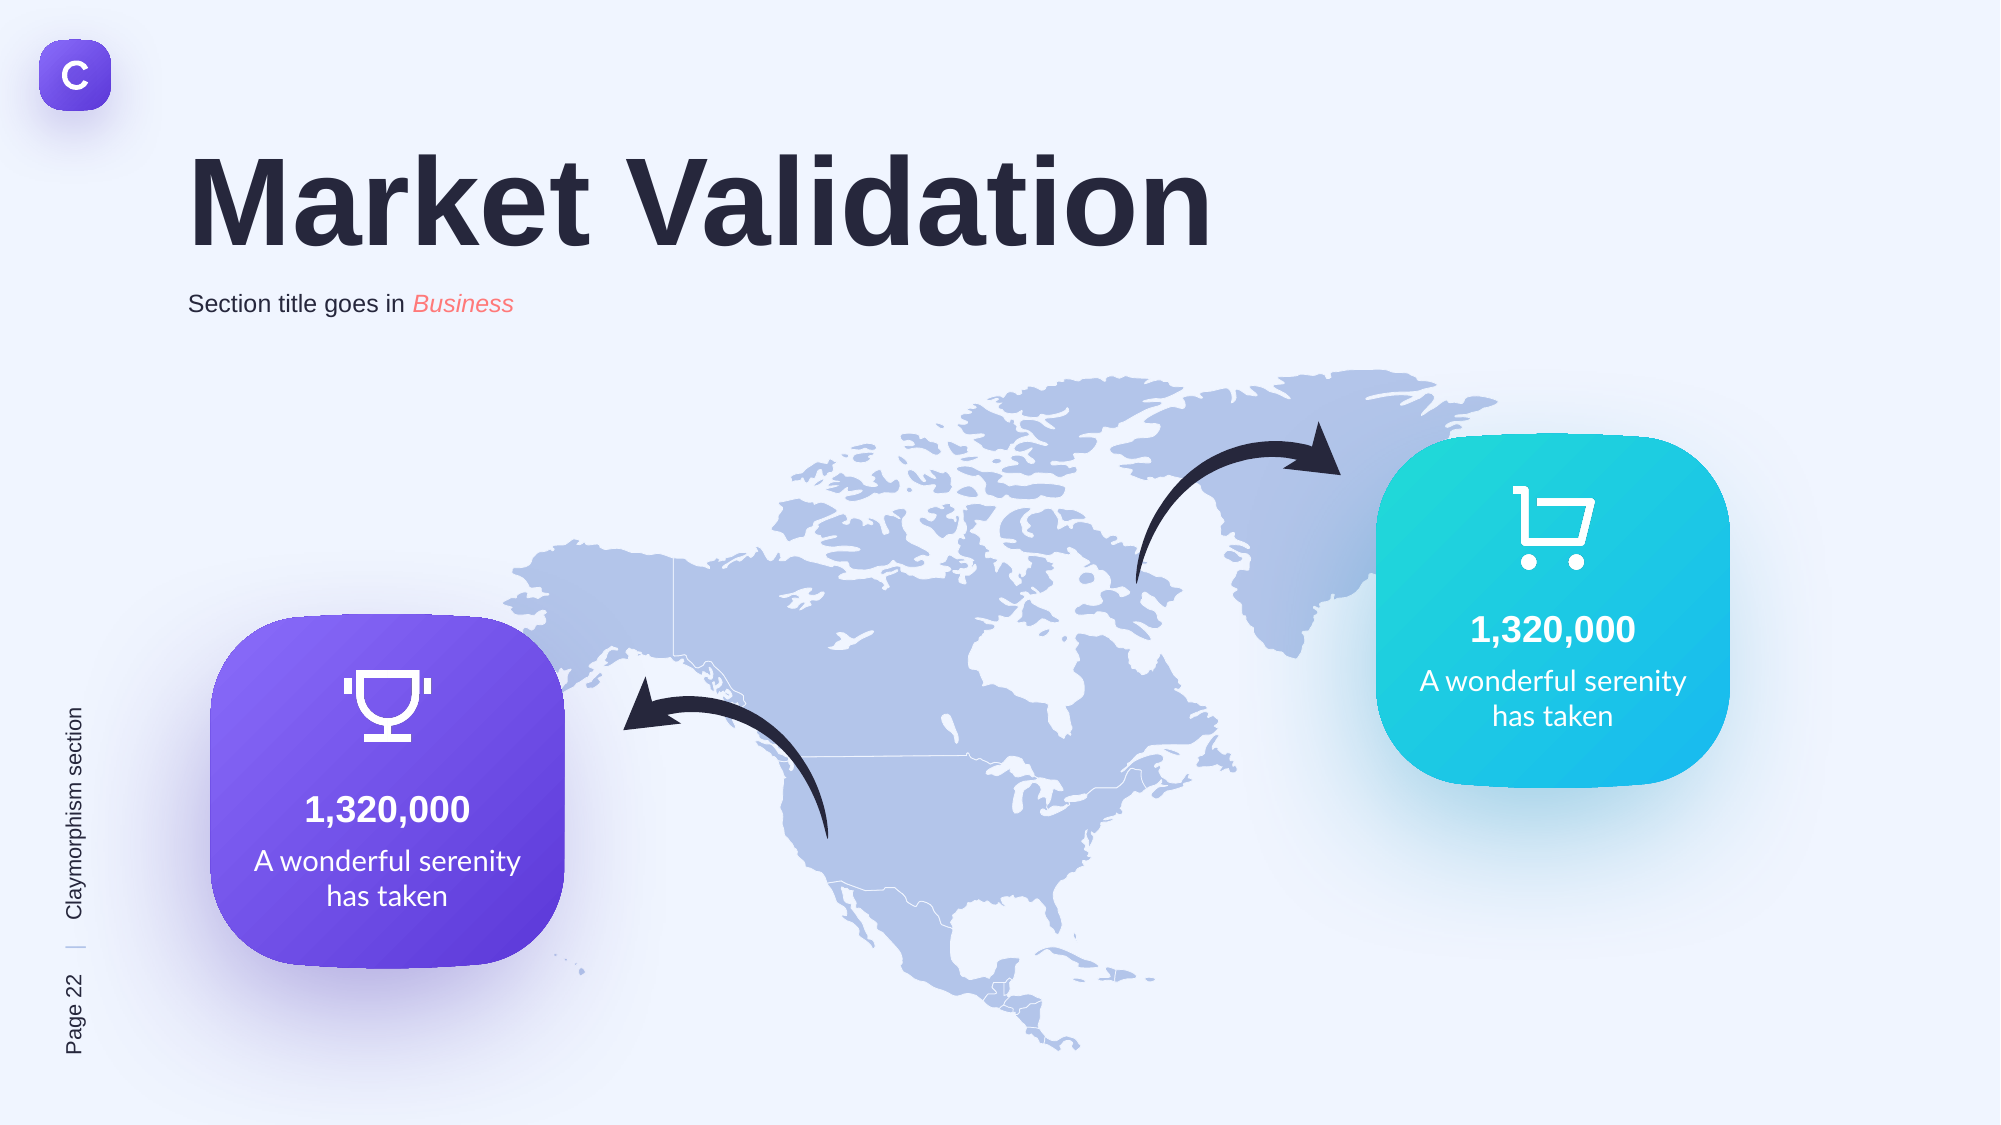

Market Validation
Section title goes in Business

1,320,000
A wonderful serenity has taken

1,320,000
A wonderful serenity has taken